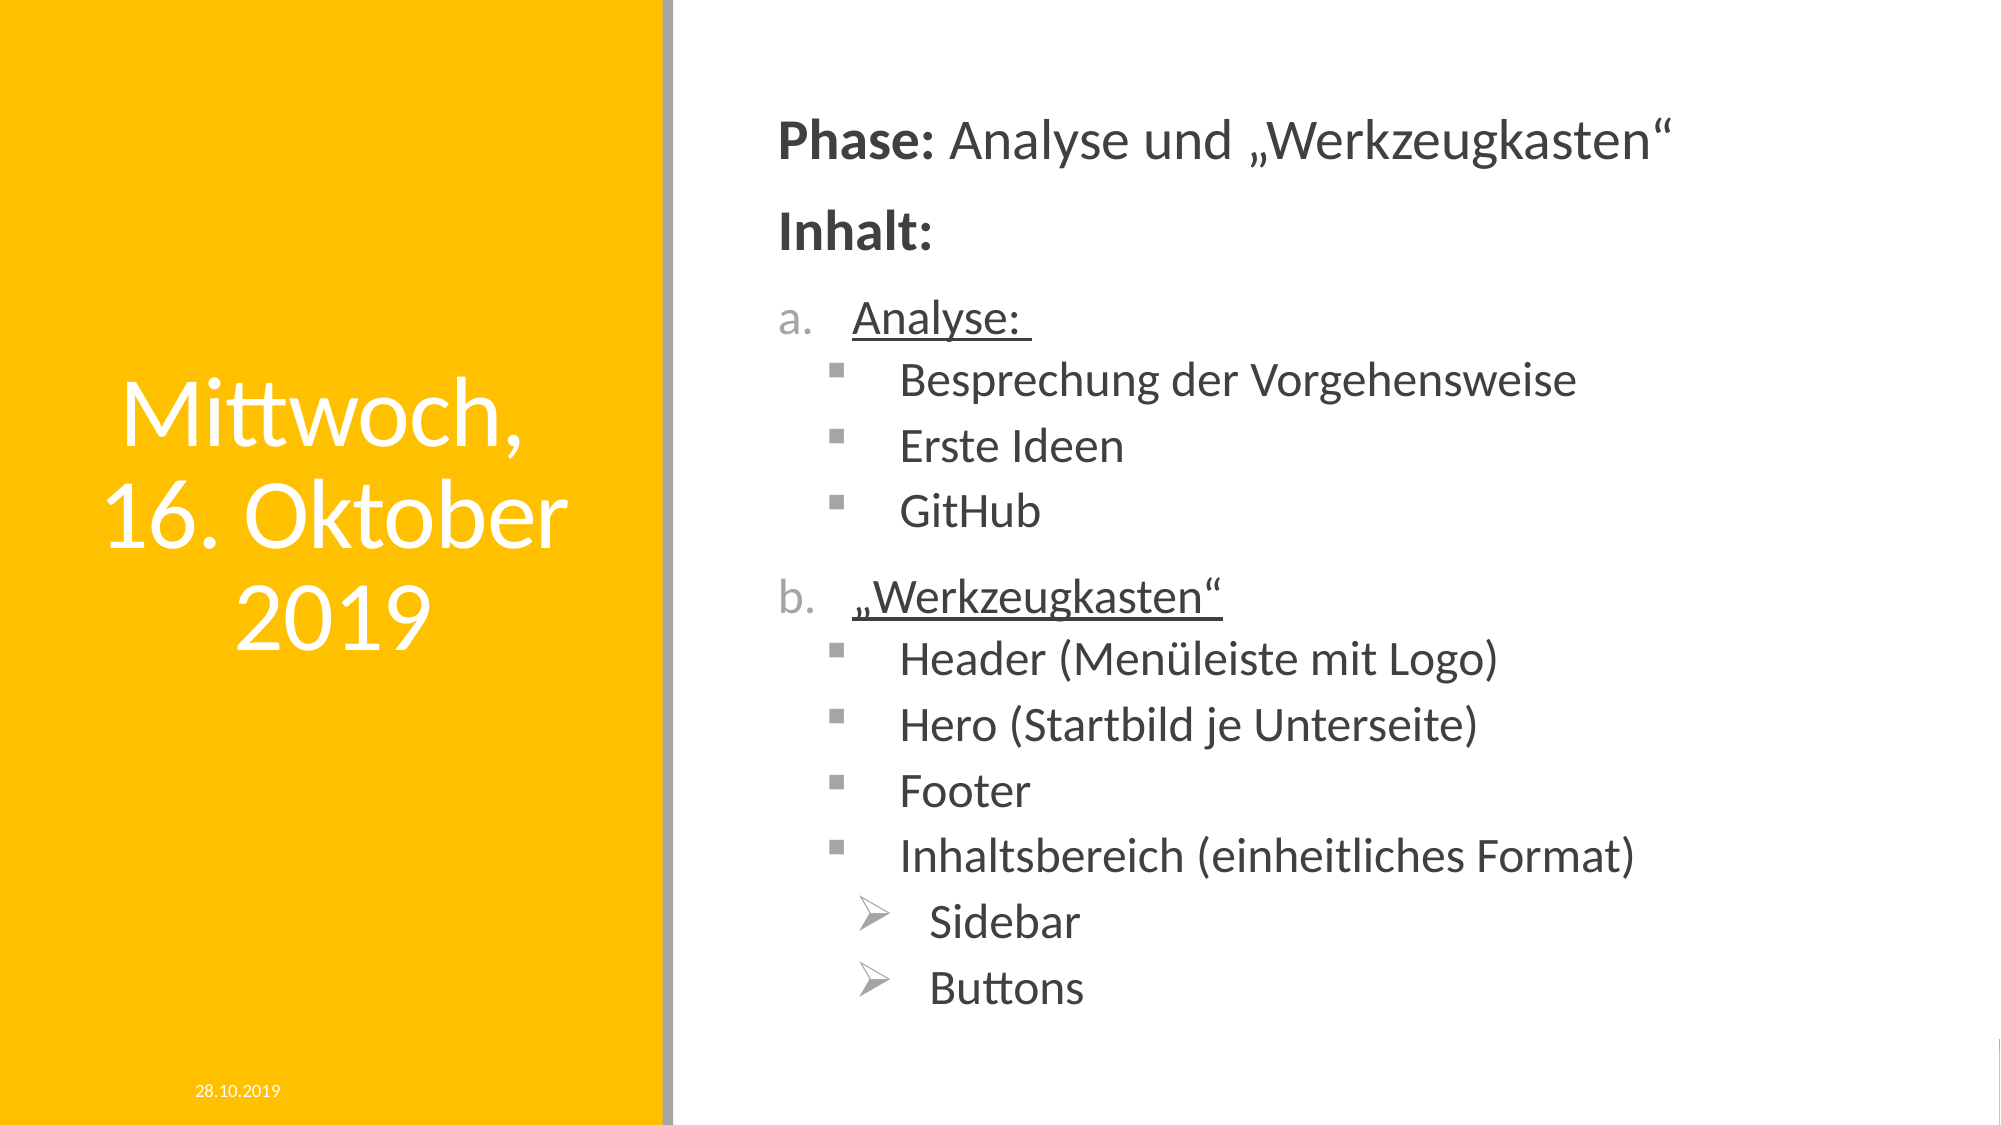

# Mittwoch, 16. Oktober 2019
Phase: Analyse und „Werkzeugkasten“
Inhalt:
Analyse:
Besprechung der Vorgehensweise
Erste Ideen
GitHub
„Werkzeugkasten“
Header (Menüleiste mit Logo)
Hero (Startbild je Unterseite)
Footer
Inhaltsbereich (einheitliches Format)
Sidebar
Buttons
28.10.2019
THE A-TEAM
6